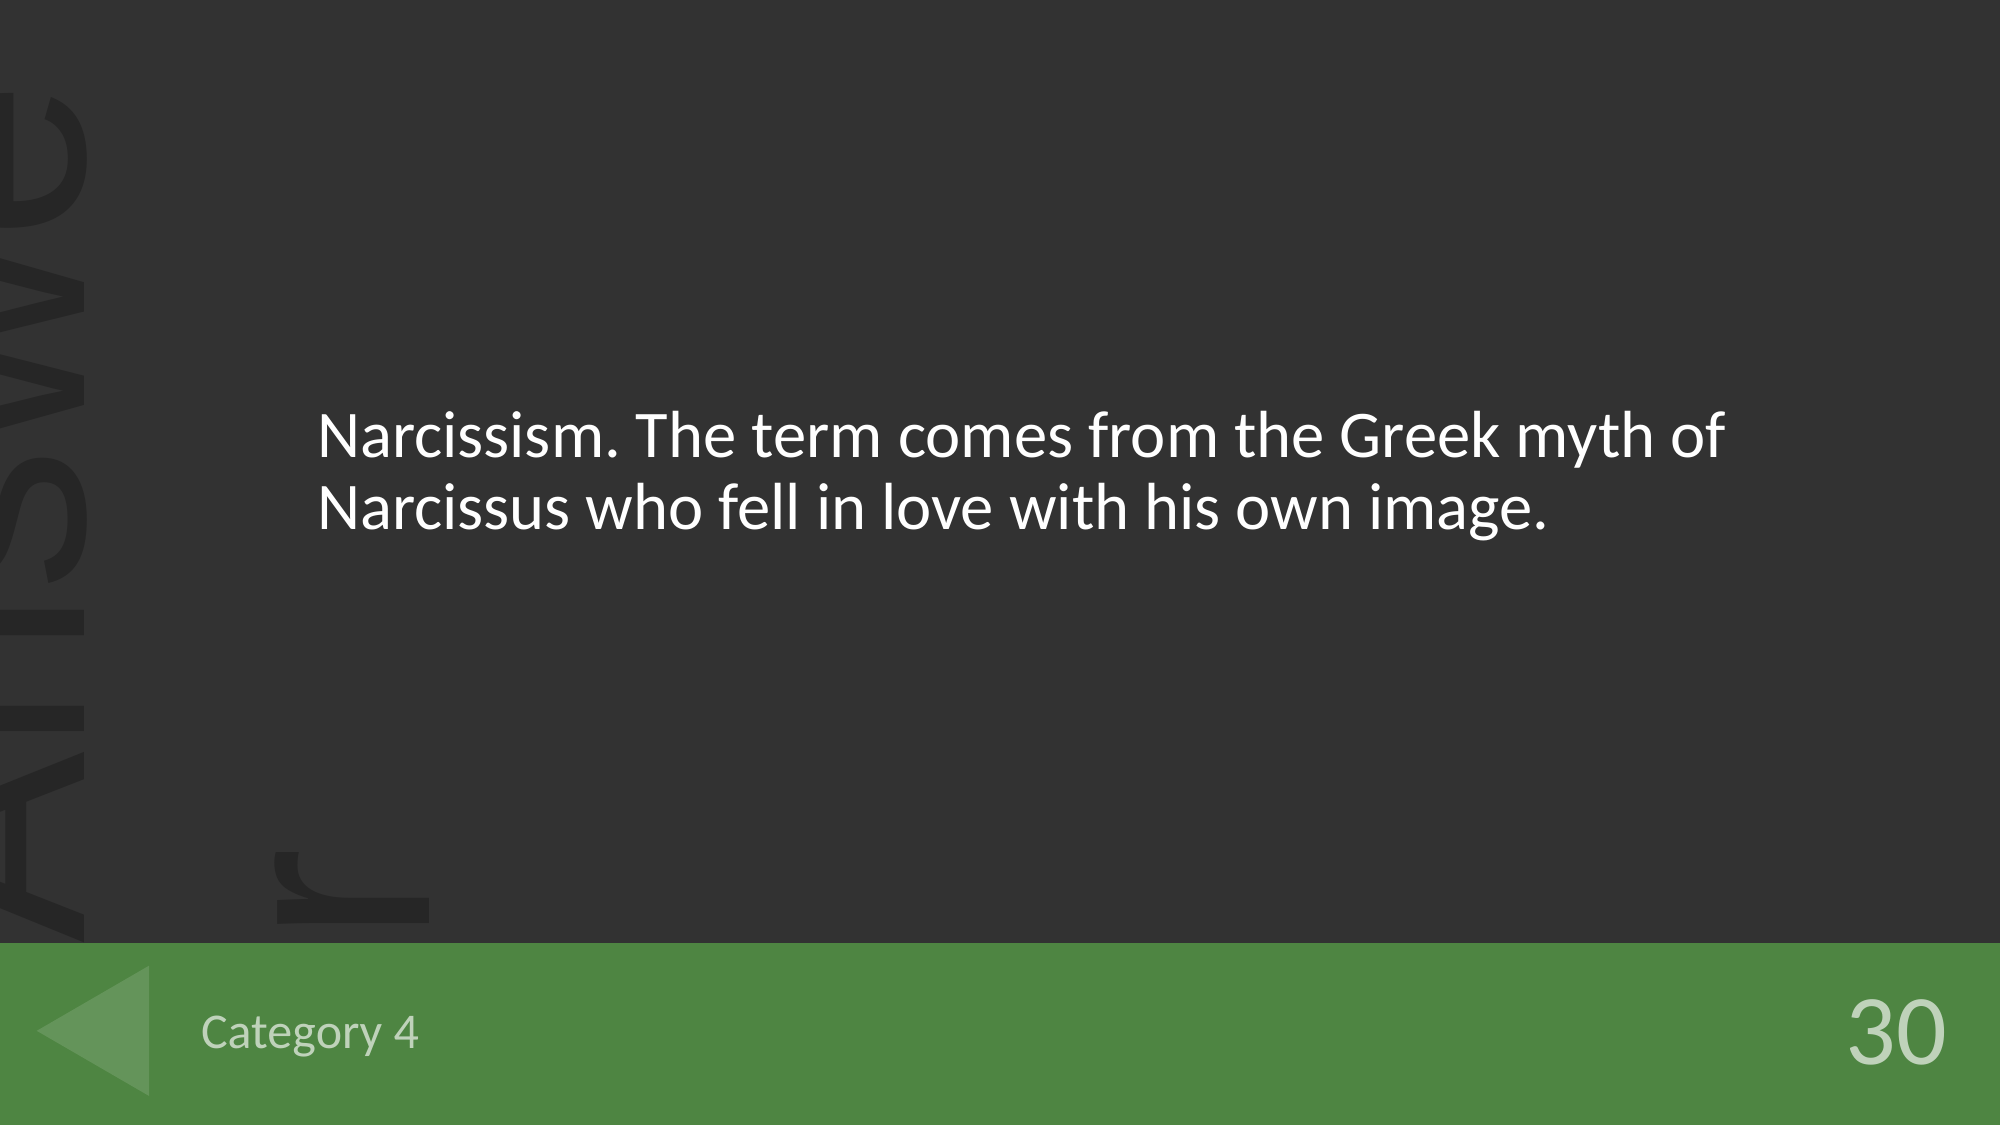

Narcissism. The term comes from the Greek myth of Narcissus who fell in love with his own image.
# Category 4
30